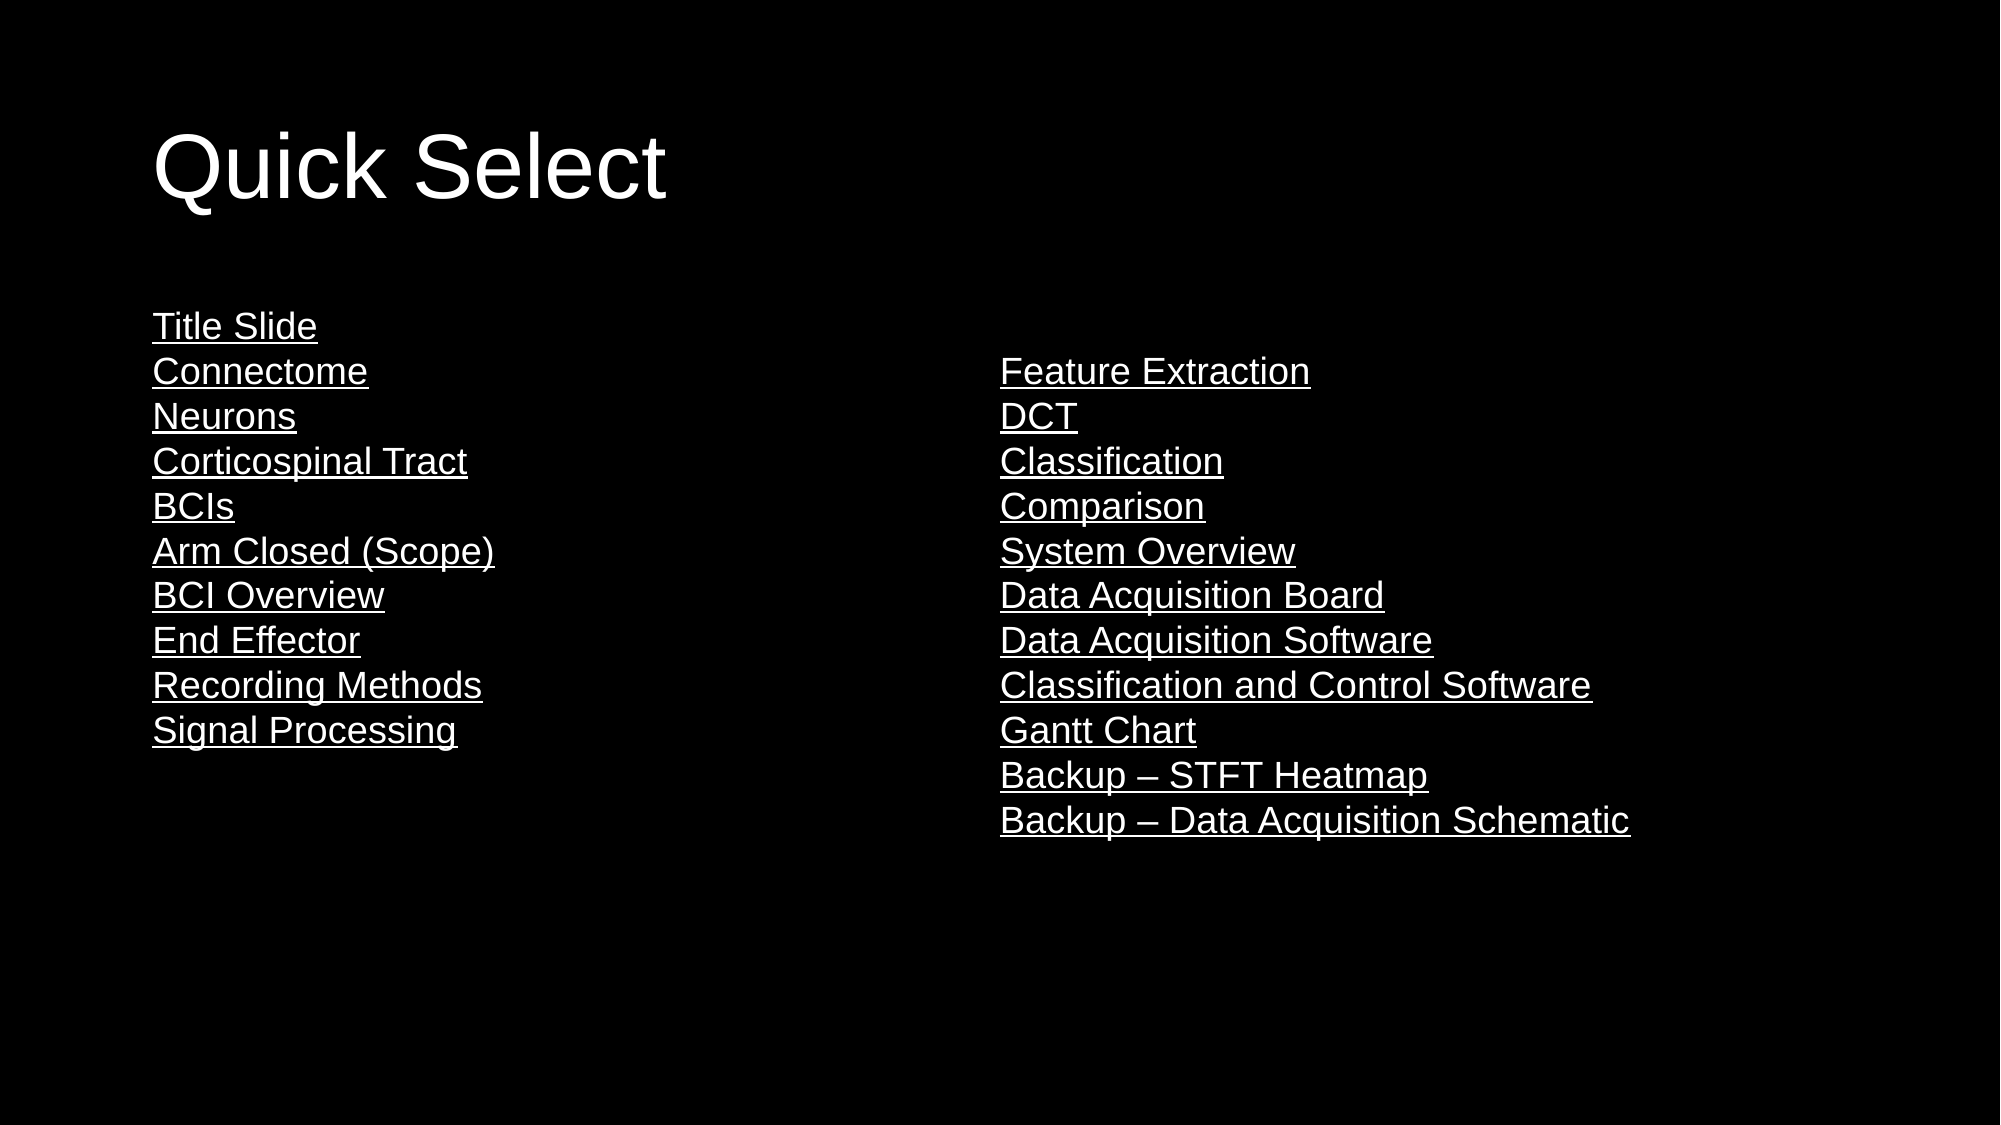

# Quick Select
Title Slide
Connectome
Neurons
Corticospinal Tract
BCIs
Arm Closed (Scope)
BCI Overview
End Effector
Recording Methods
Signal Processing

Feature Extraction
DCT
Classification
Comparison
System Overview
Data Acquisition Board
Data Acquisition Software
Classification and Control Software
Gantt Chart
Backup – STFT Heatmap
Backup – Data Acquisition Schematic